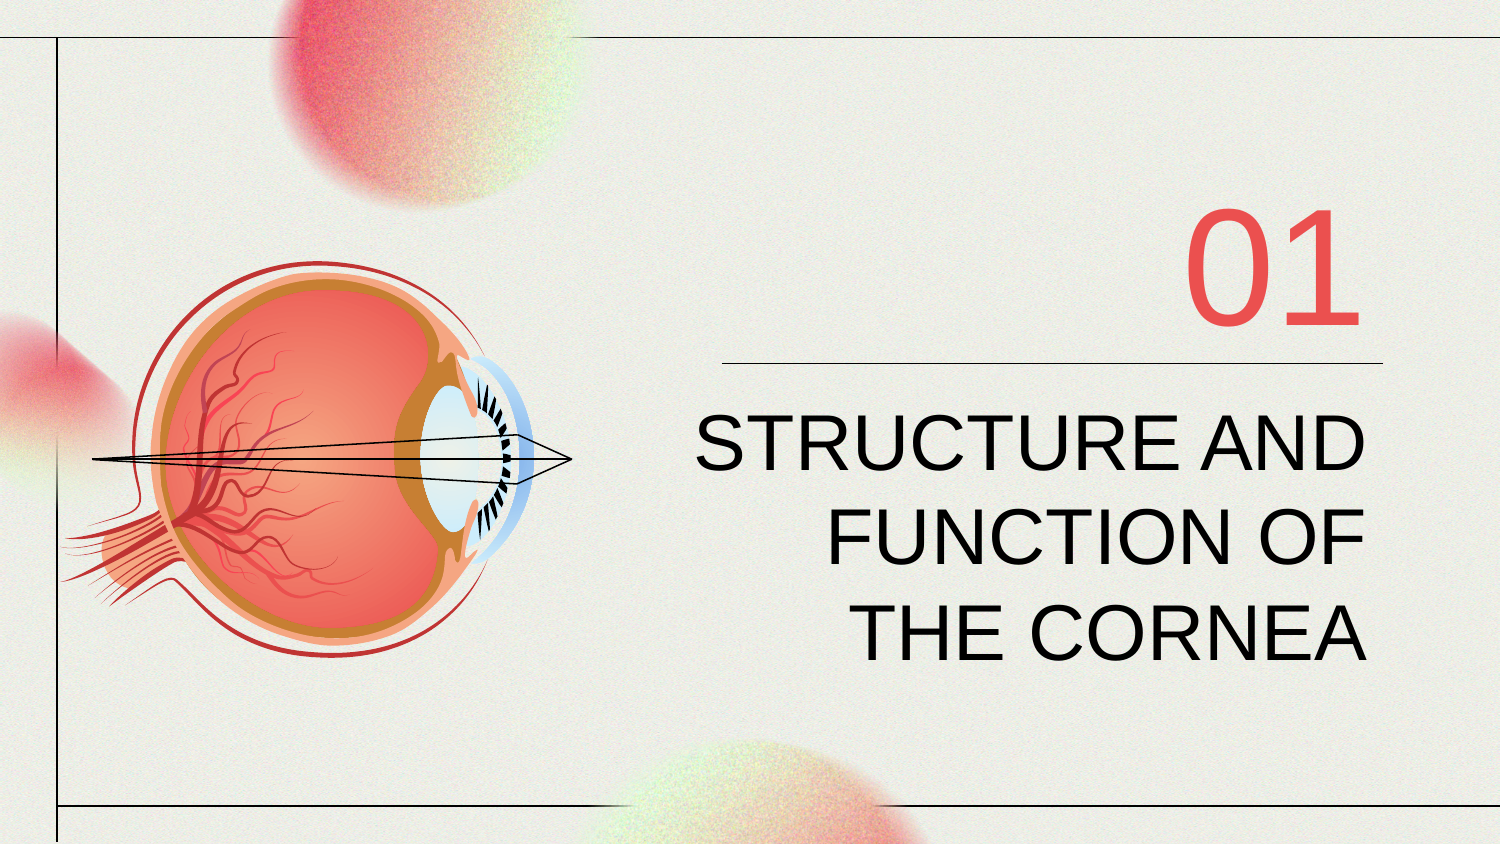

01

# STRUCTURE AND FUNCTION OF THE CORNEA